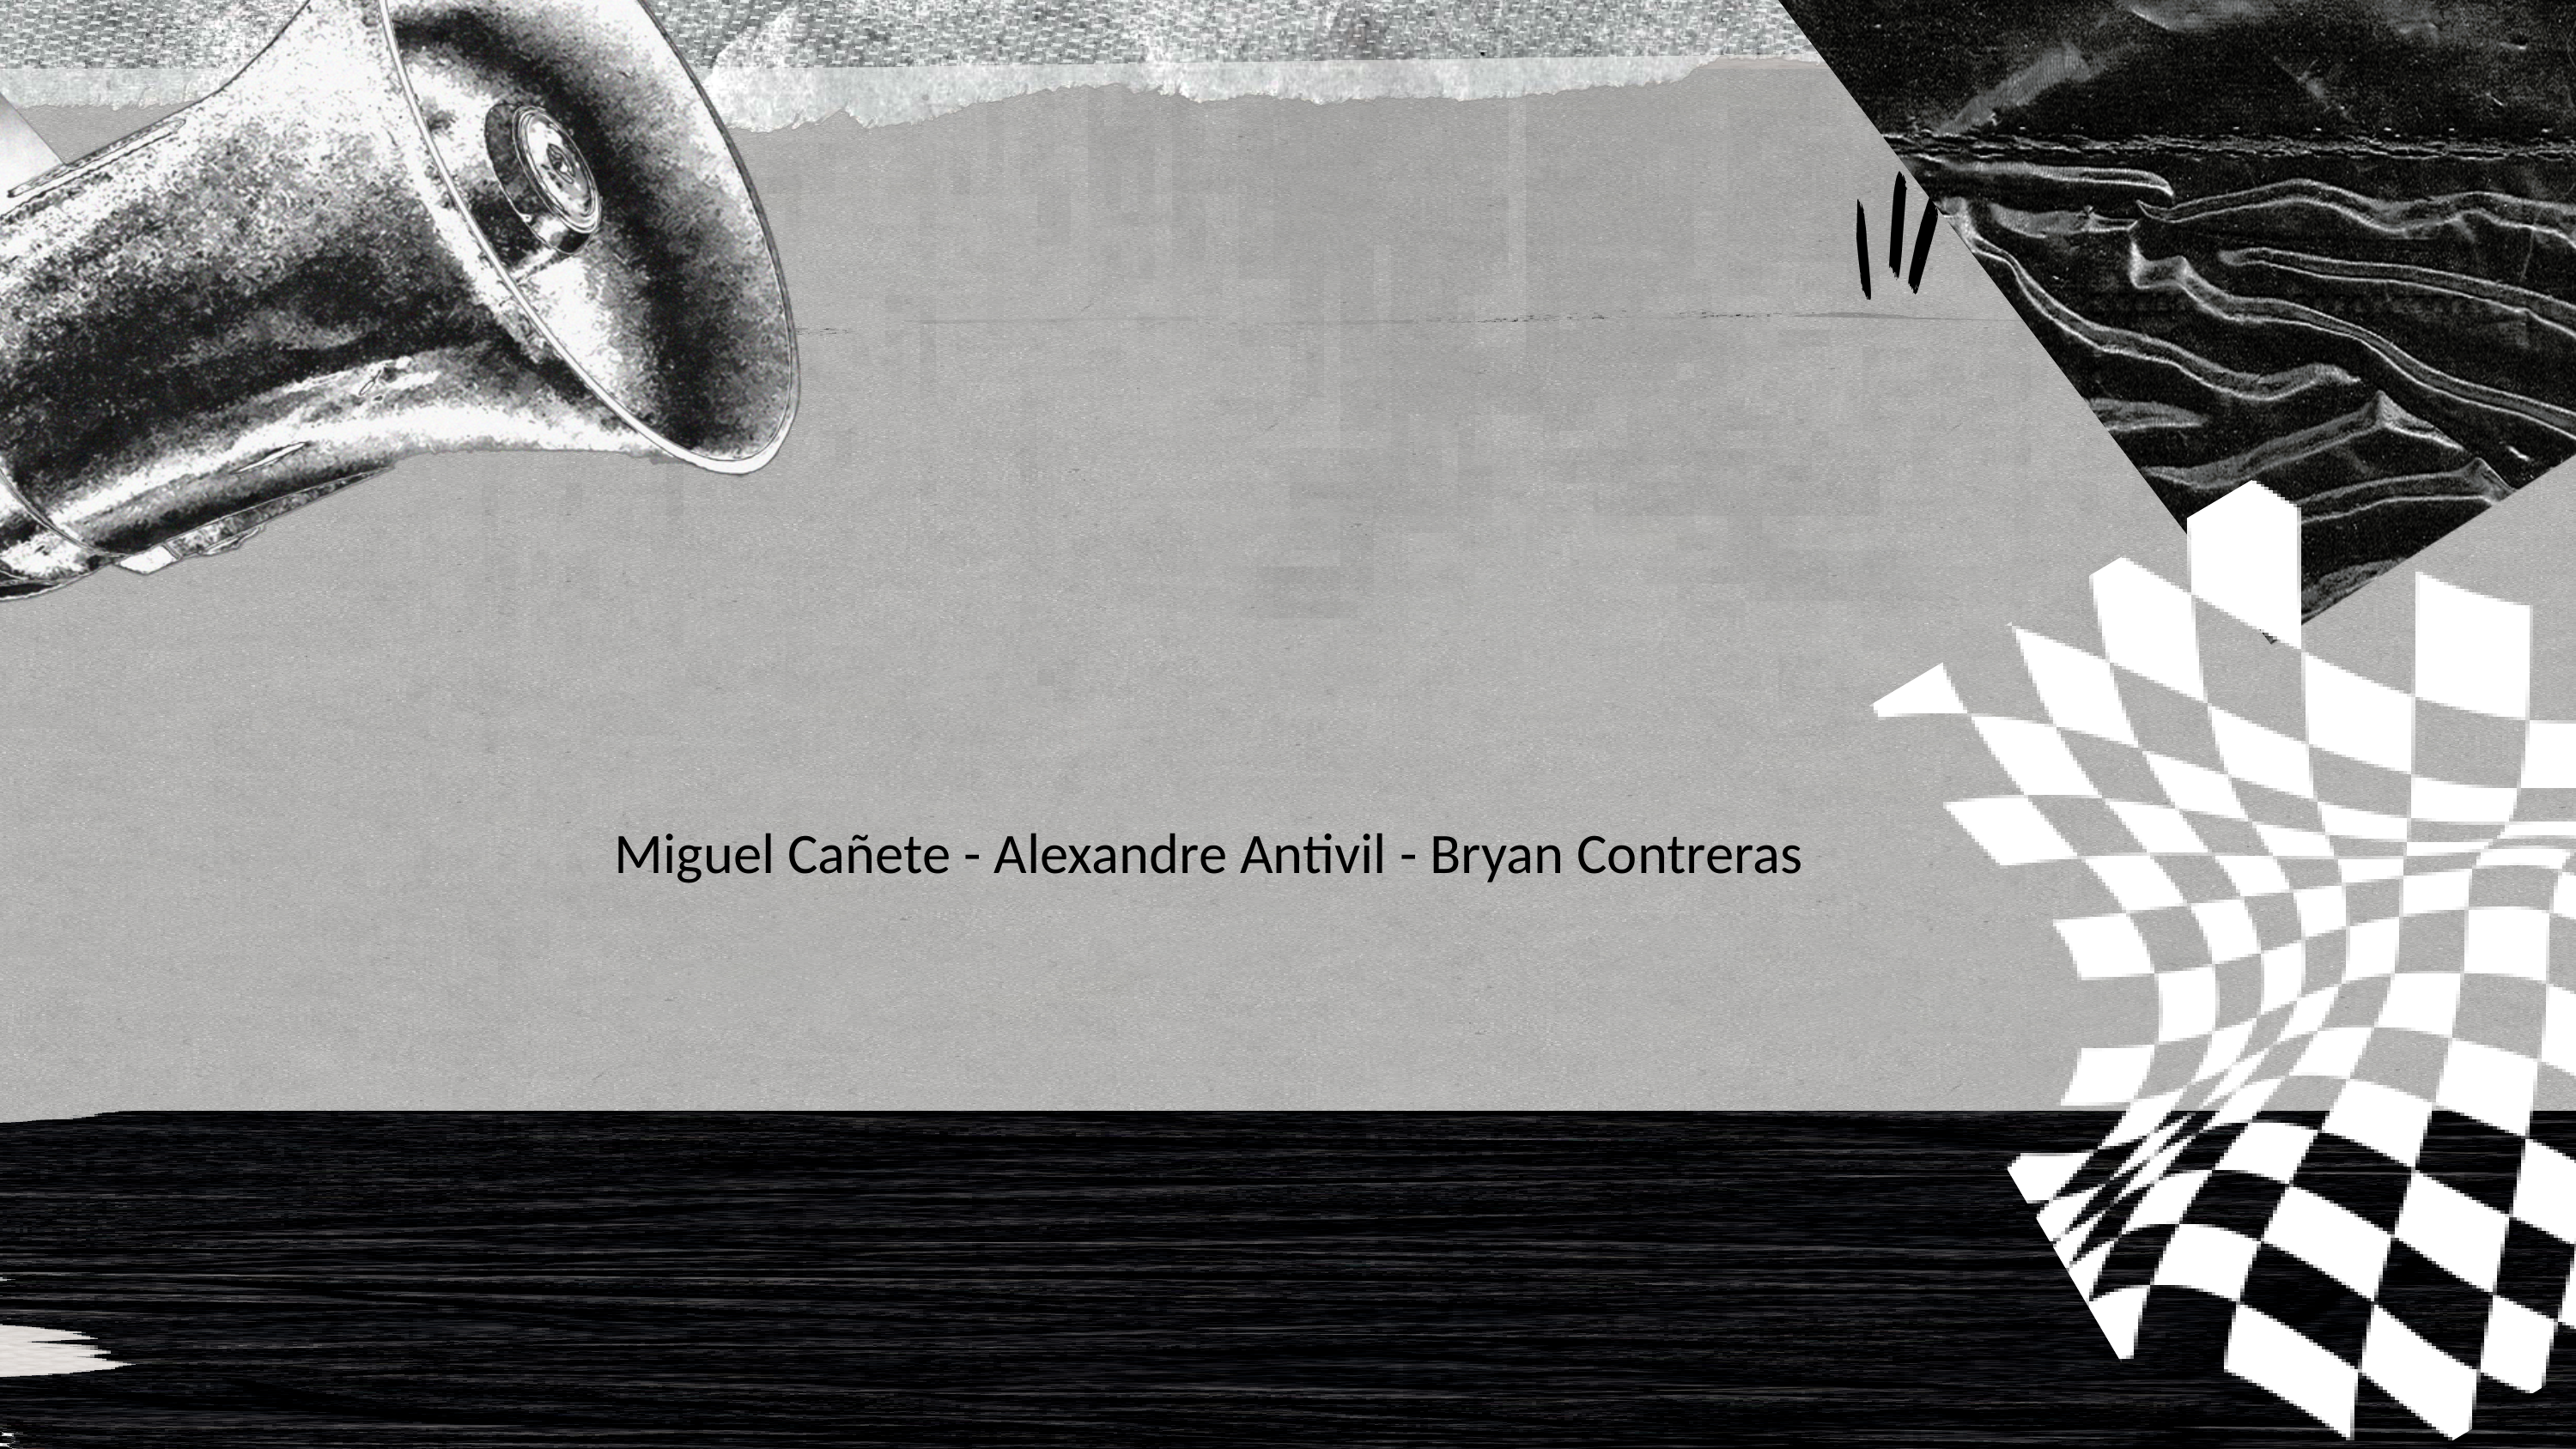

Miguel Cañete - Alexandre Antivil - Bryan Contreras